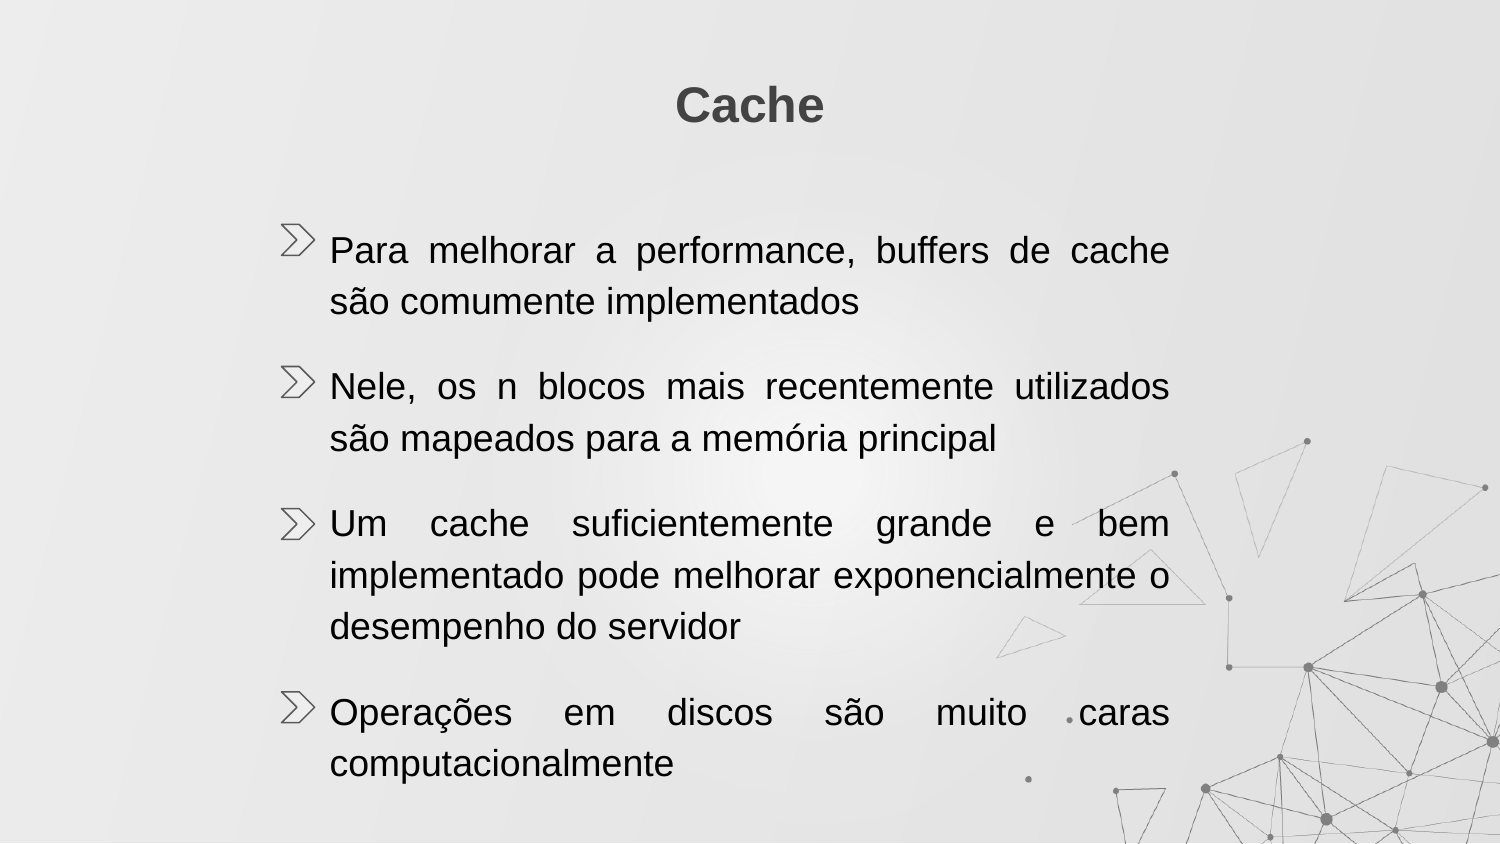

# Cache
Para melhorar a performance, buffers de cache são comumente implementados
Nele, os n blocos mais recentemente utilizados são mapeados para a memória principal
Um cache suficientemente grande e bem implementado pode melhorar exponencialmente o desempenho do servidor
Operações em discos são muito caras computacionalmente